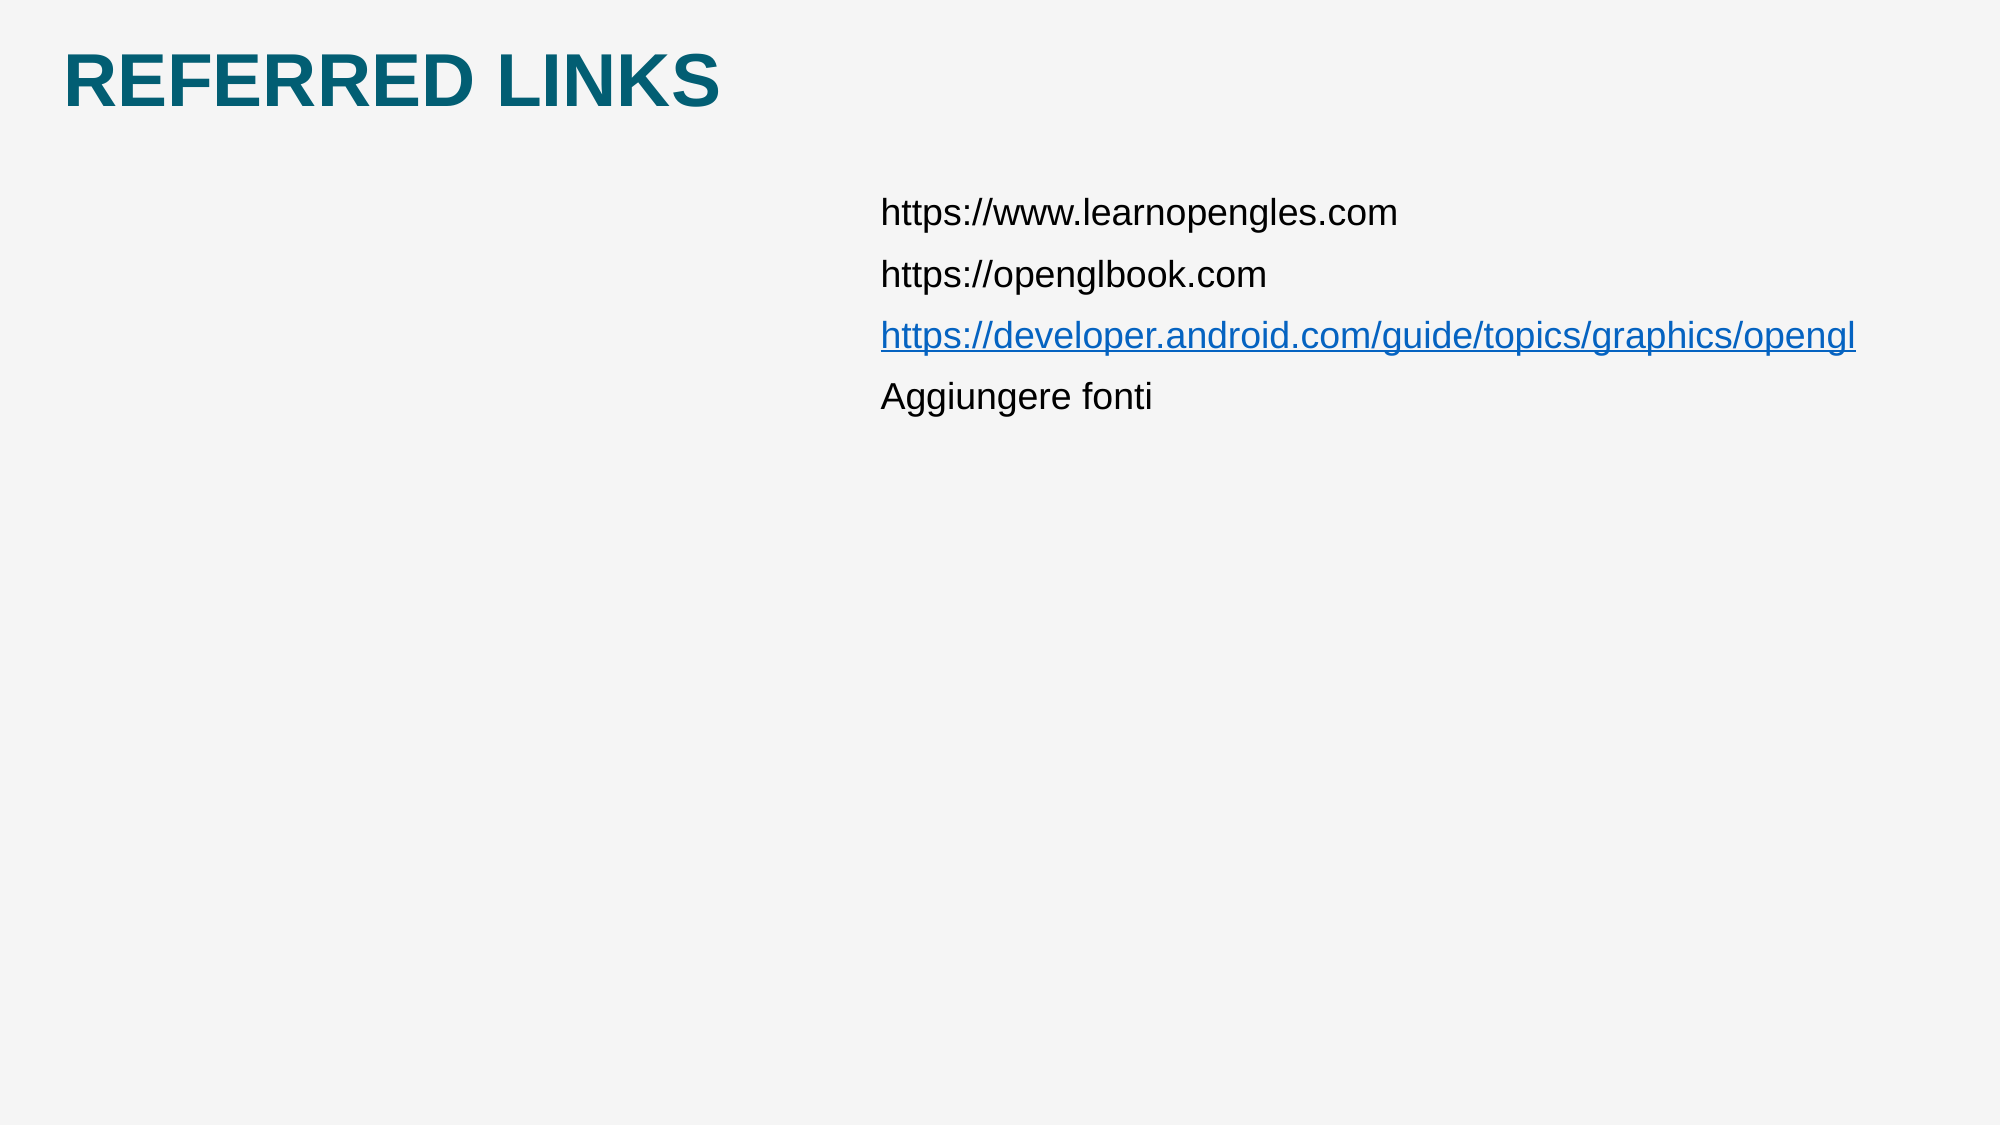

# REFERRED LINKS
https://www.learnopengles.com
https://openglbook.com
https://developer.android.com/guide/topics/graphics/opengl
Aggiungere fonti